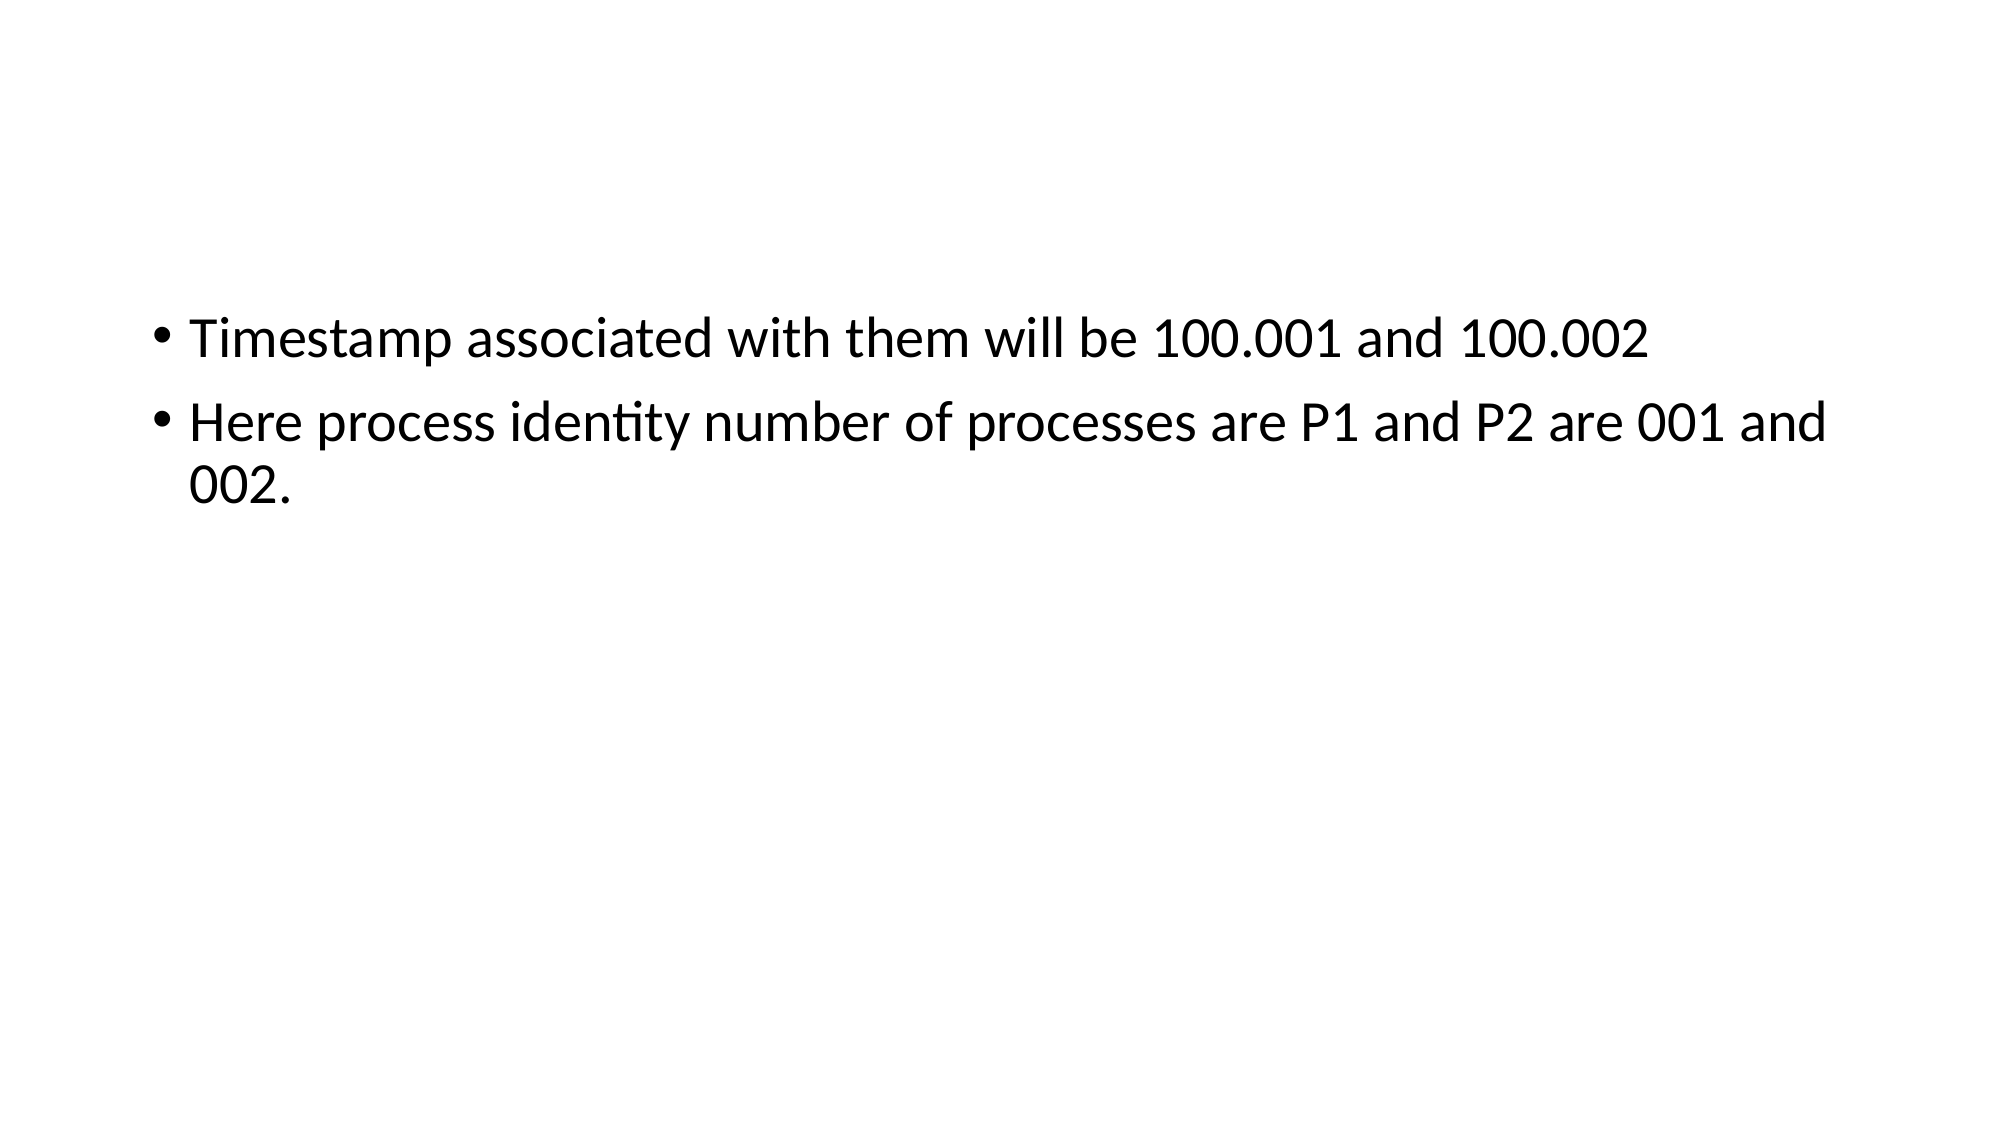

#
Timestamp associated with them will be 100.001 and 100.002
Here process identity number of processes are P1 and P2 are 001 and 002.